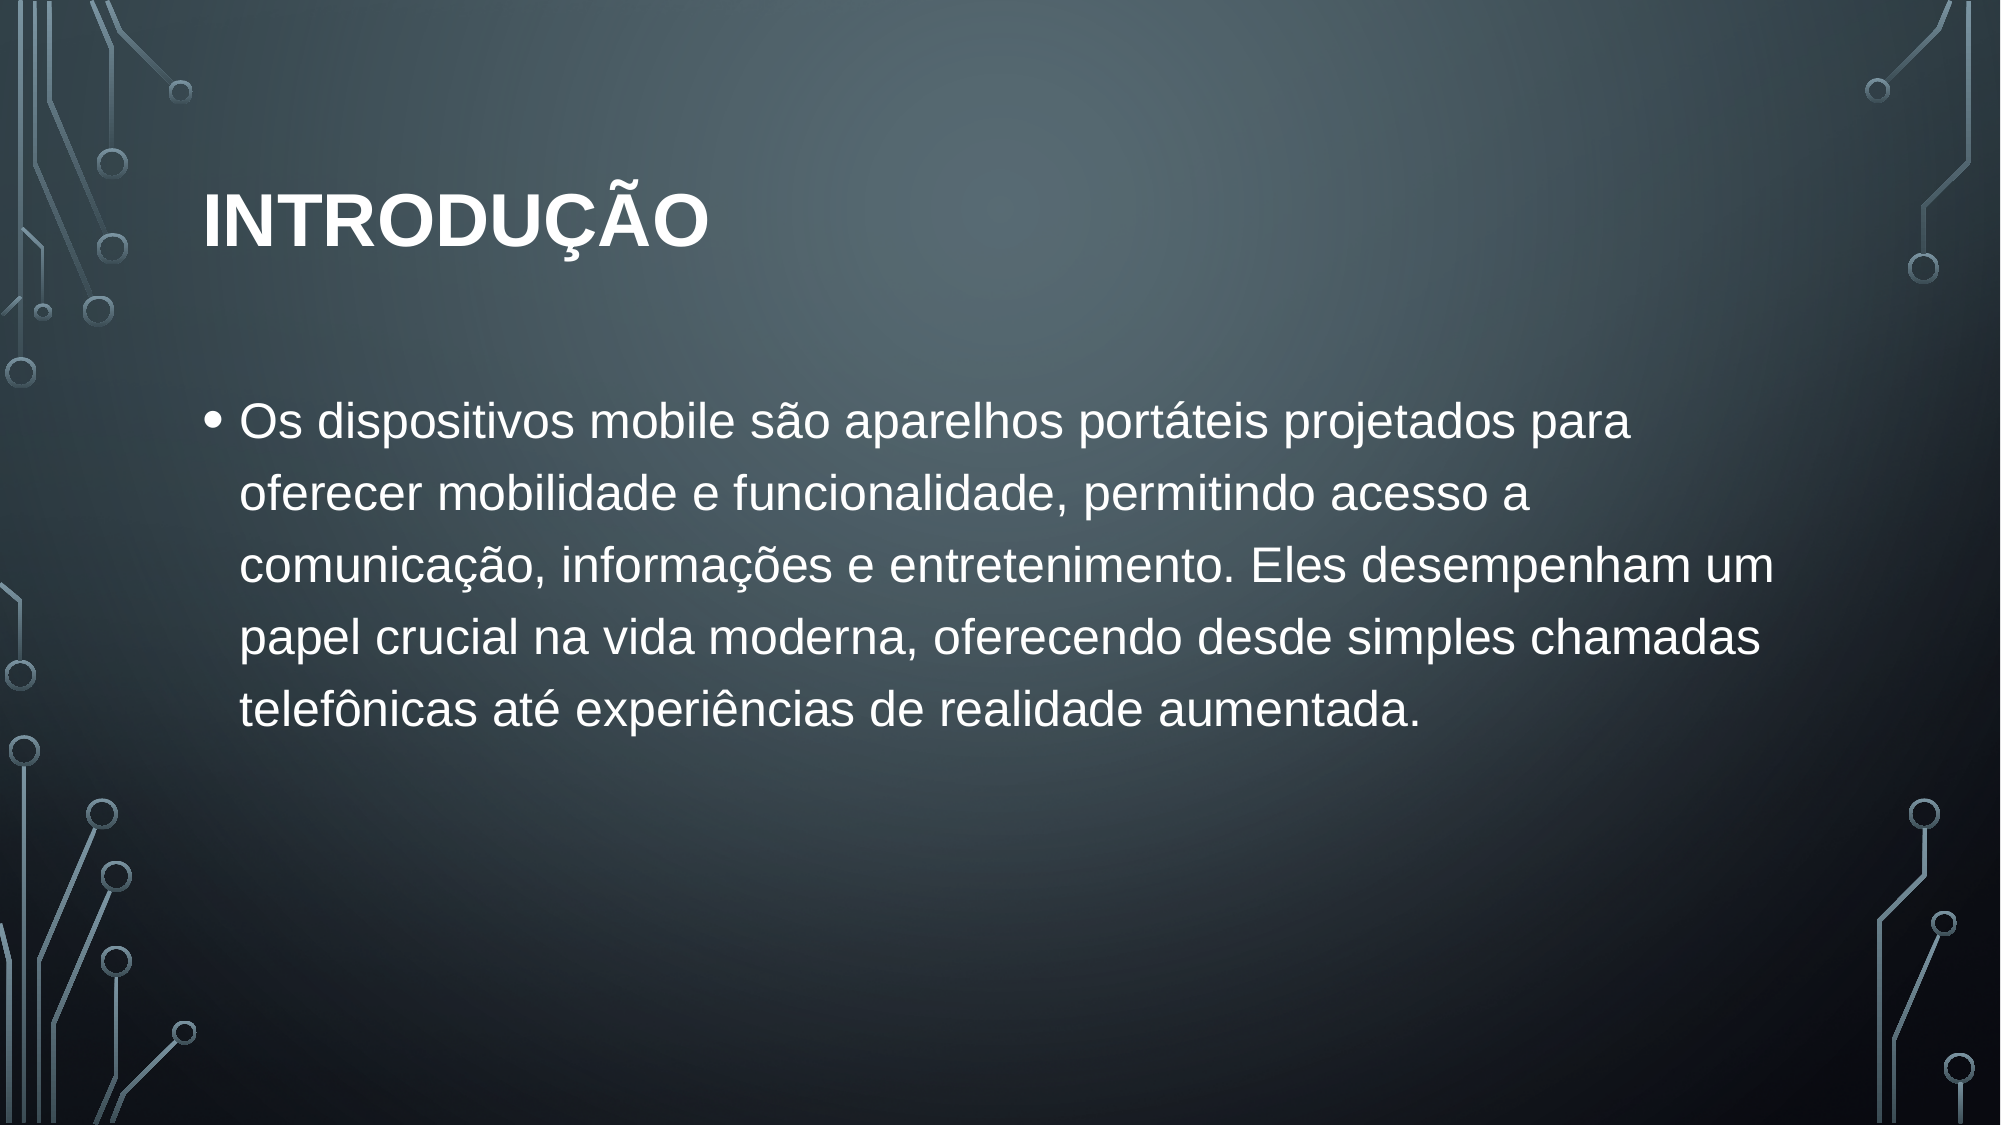

# introdução
Os dispositivos mobile são aparelhos portáteis projetados para oferecer mobilidade e funcionalidade, permitindo acesso a comunicação, informações e entretenimento. Eles desempenham um papel crucial na vida moderna, oferecendo desde simples chamadas telefônicas até experiências de realidade aumentada.